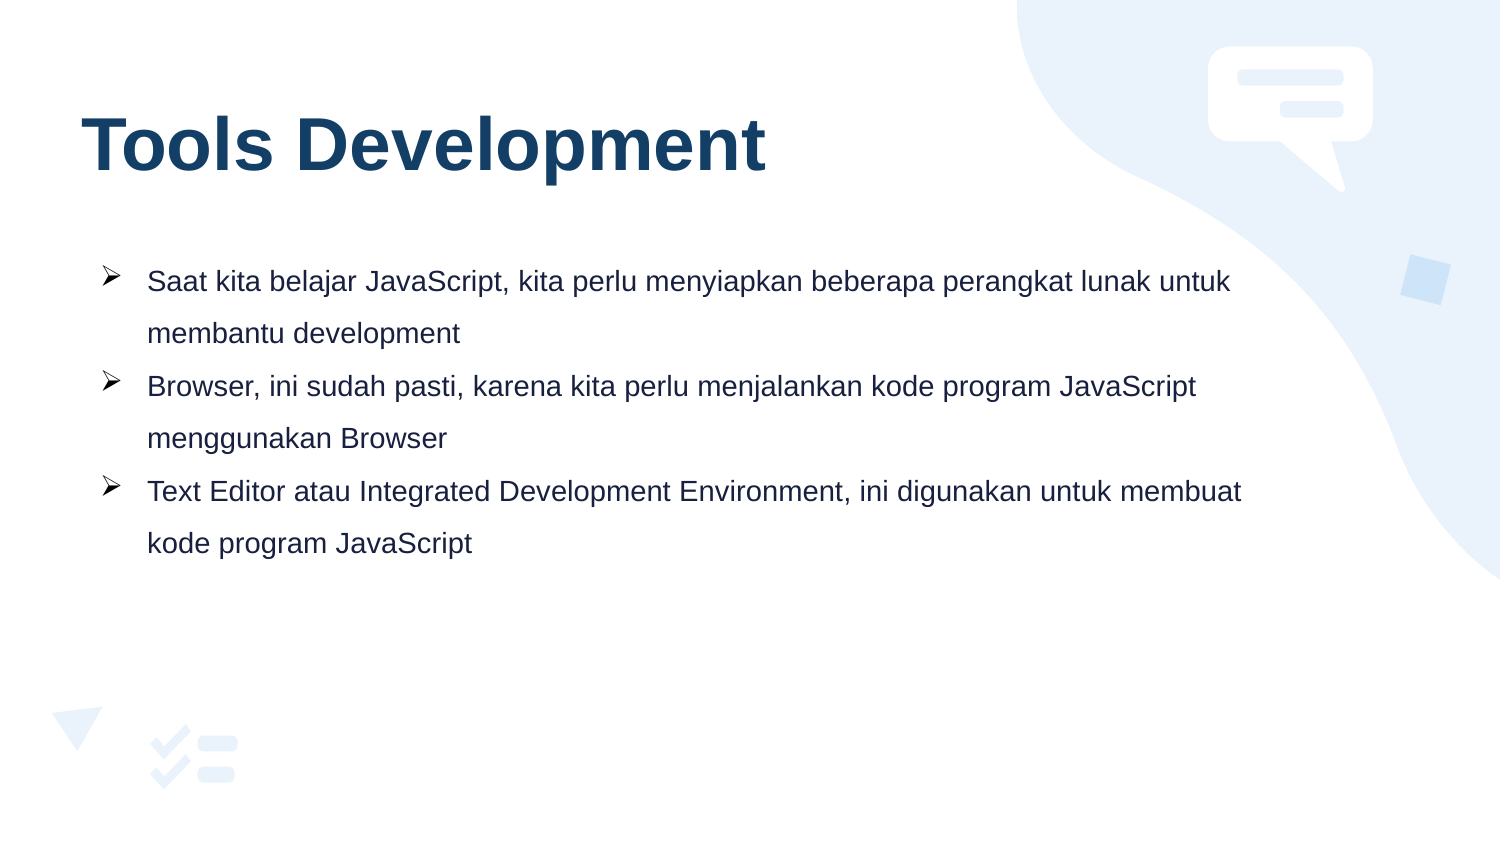

# Tools Development
Saat kita belajar JavaScript, kita perlu menyiapkan beberapa perangkat lunak untuk membantu development
Browser, ini sudah pasti, karena kita perlu menjalankan kode program JavaScript menggunakan Browser
Text Editor atau Integrated Development Environment, ini digunakan untuk membuat kode program JavaScript